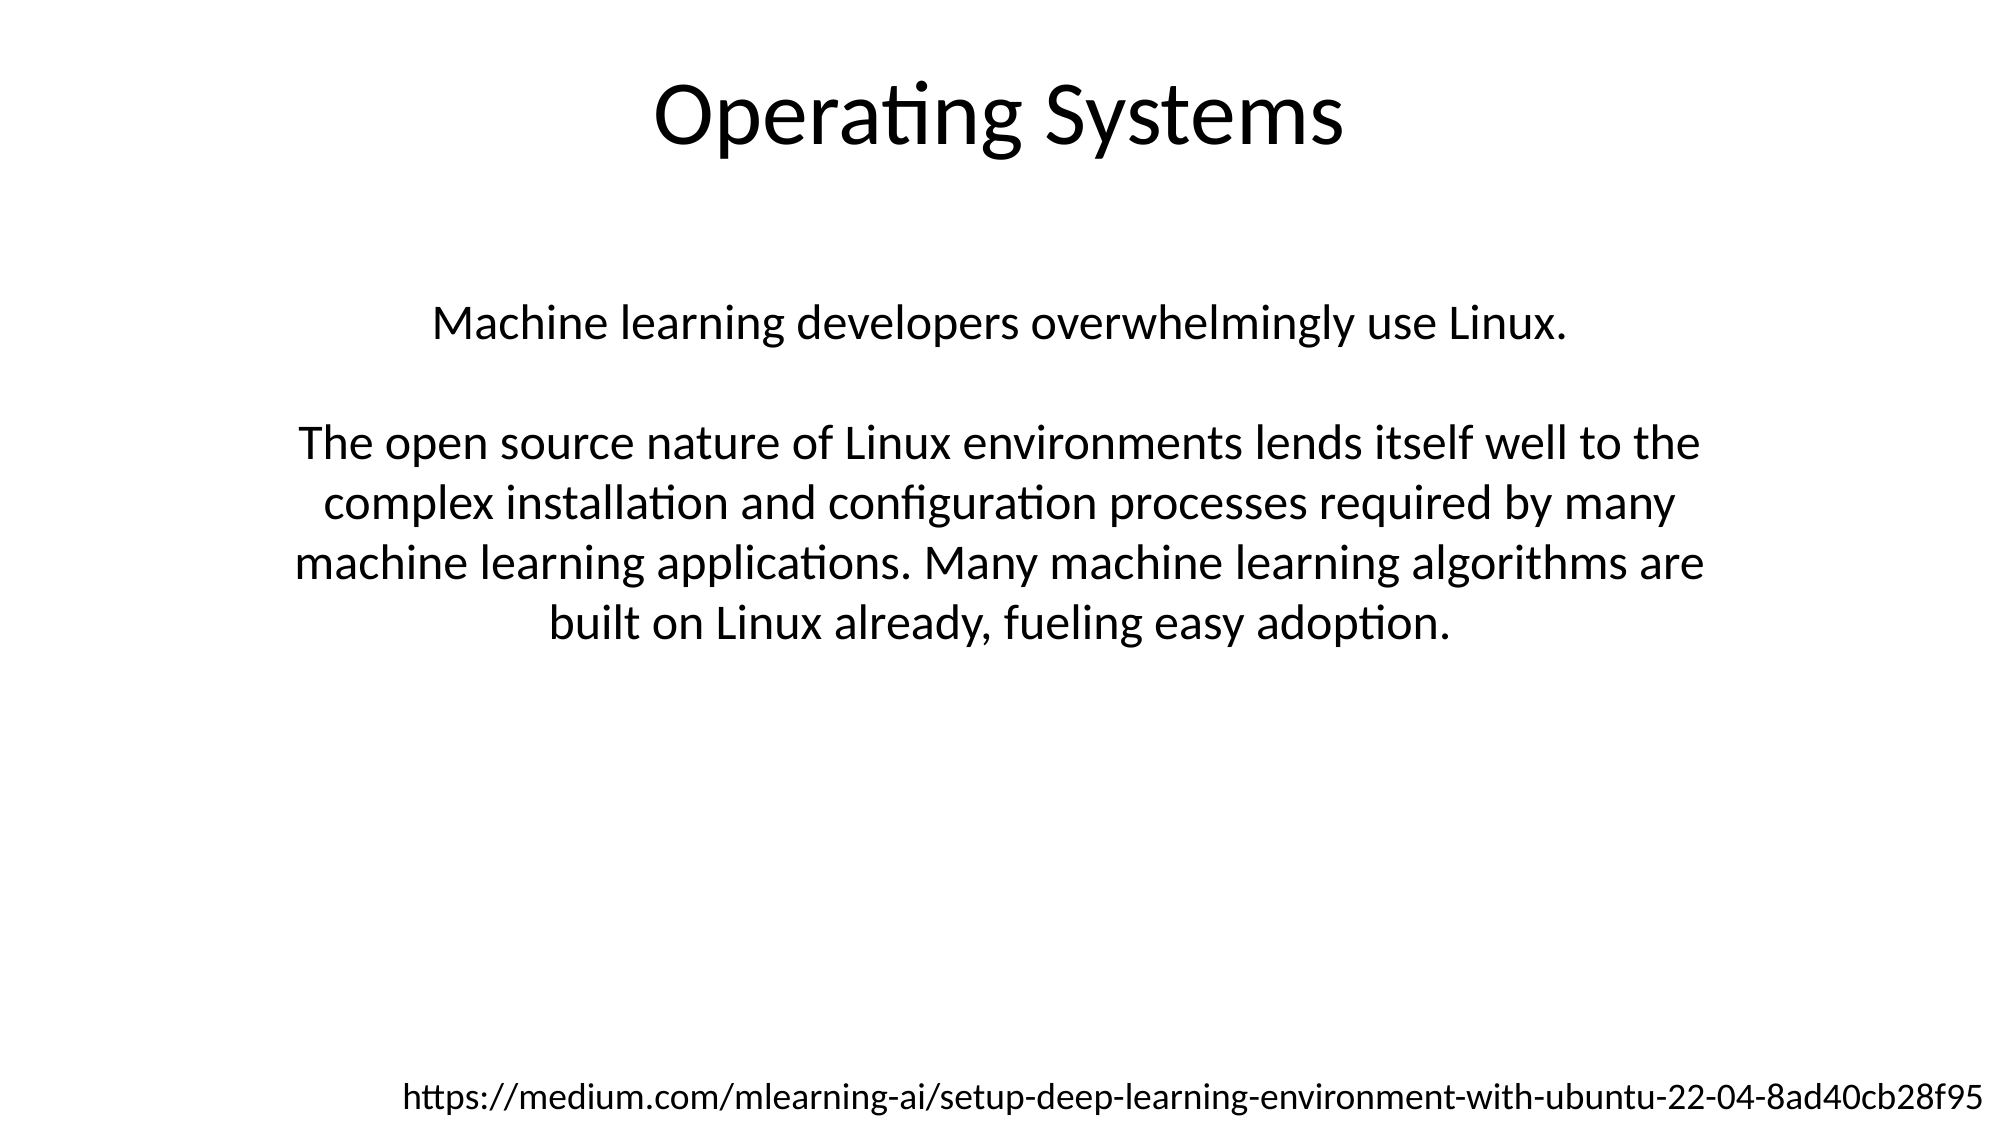

# Operating Systems
Machine learning developers overwhelmingly use Linux.

The open source nature of Linux environments lends itself well to the complex installation and configuration processes required by many machine learning applications. Many machine learning algorithms are built on Linux already, fueling easy adoption.
https://medium.com/mlearning-ai/setup-deep-learning-environment-with-ubuntu-22-04-8ad40cb28f95